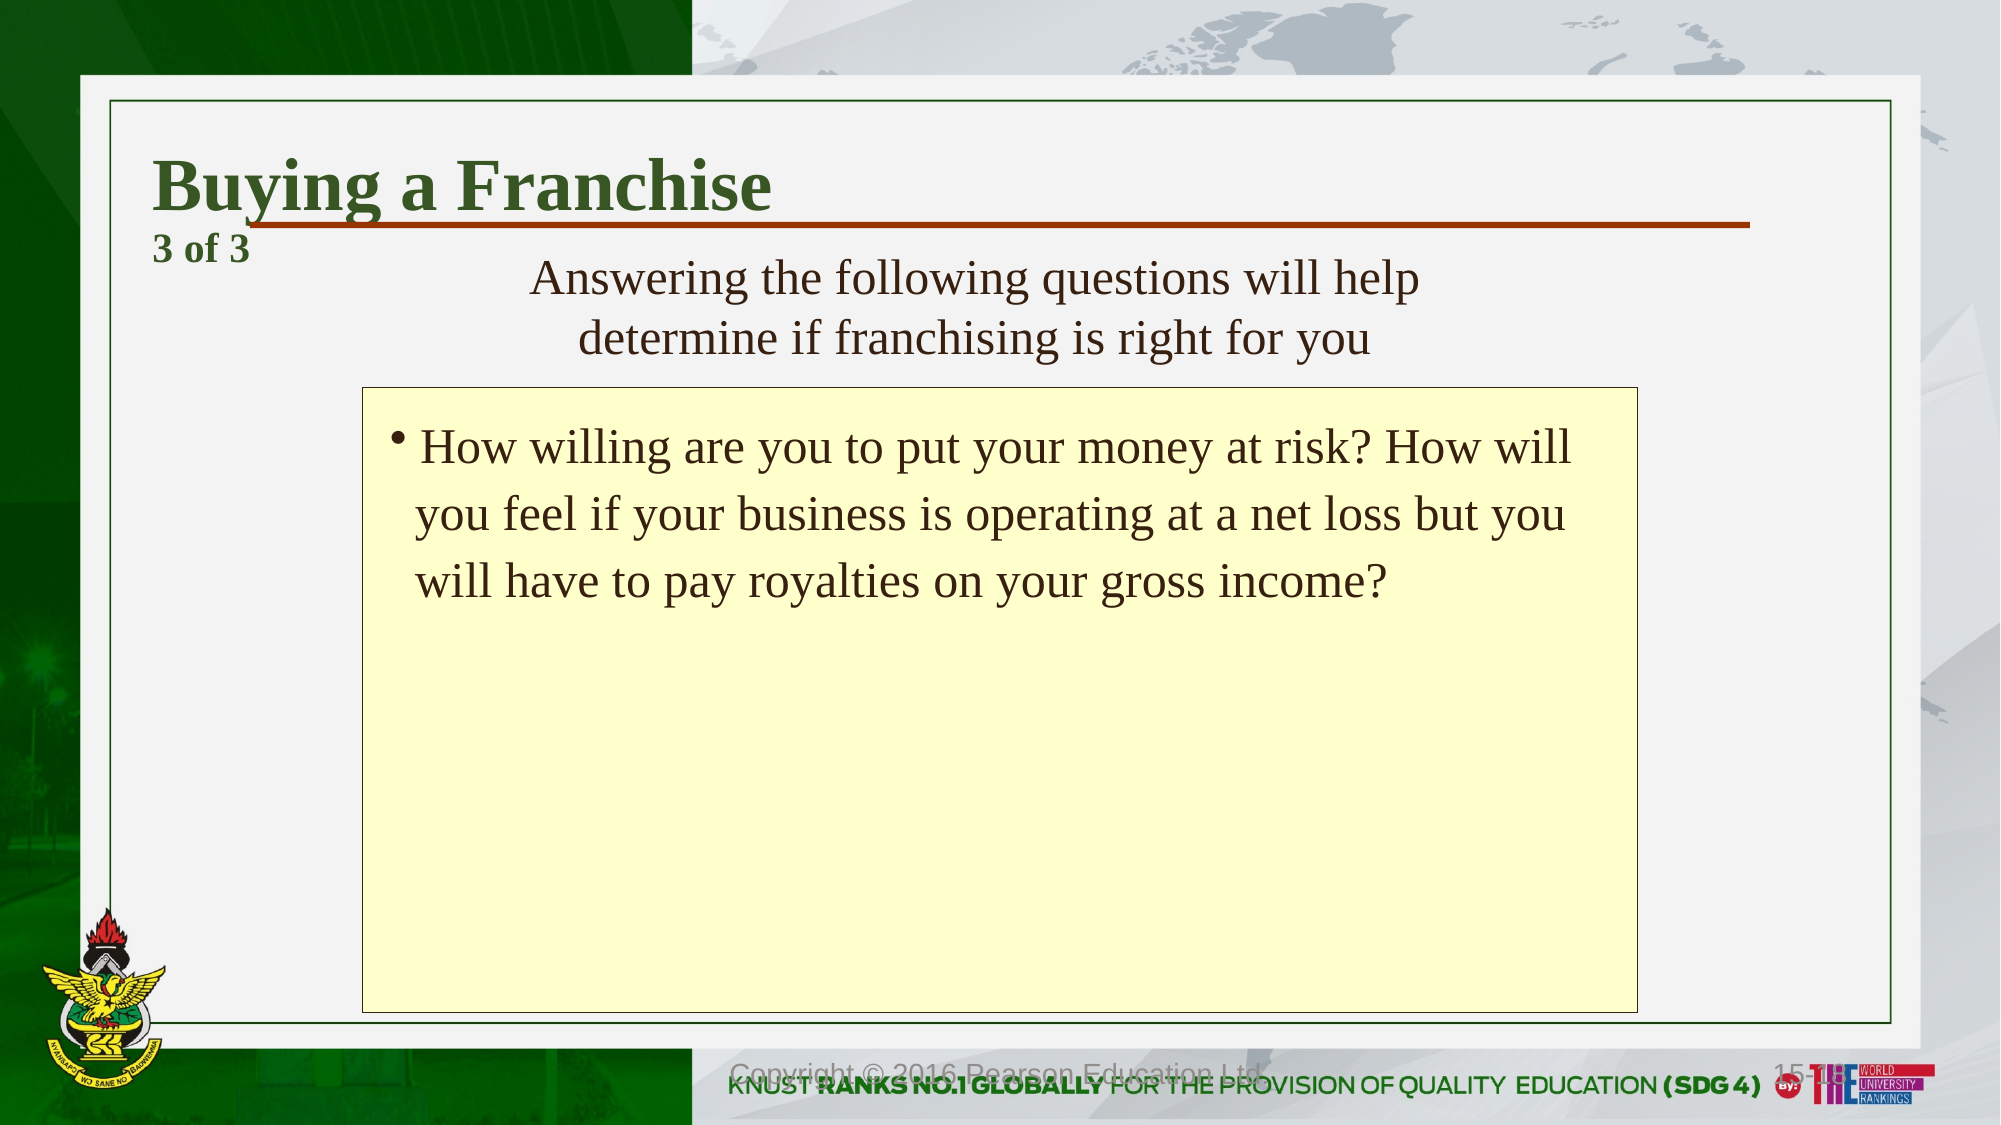

# Buying a Franchise 3 of 3

Answering the following questions will help determine if franchising is right for you

 How willing are you to put your money at risk? How will
  you feel if your business is operating at a net loss but you
  will have to pay royalties on your gross income?

Copyright © 2016 Pearson Education Ltd.
15-18